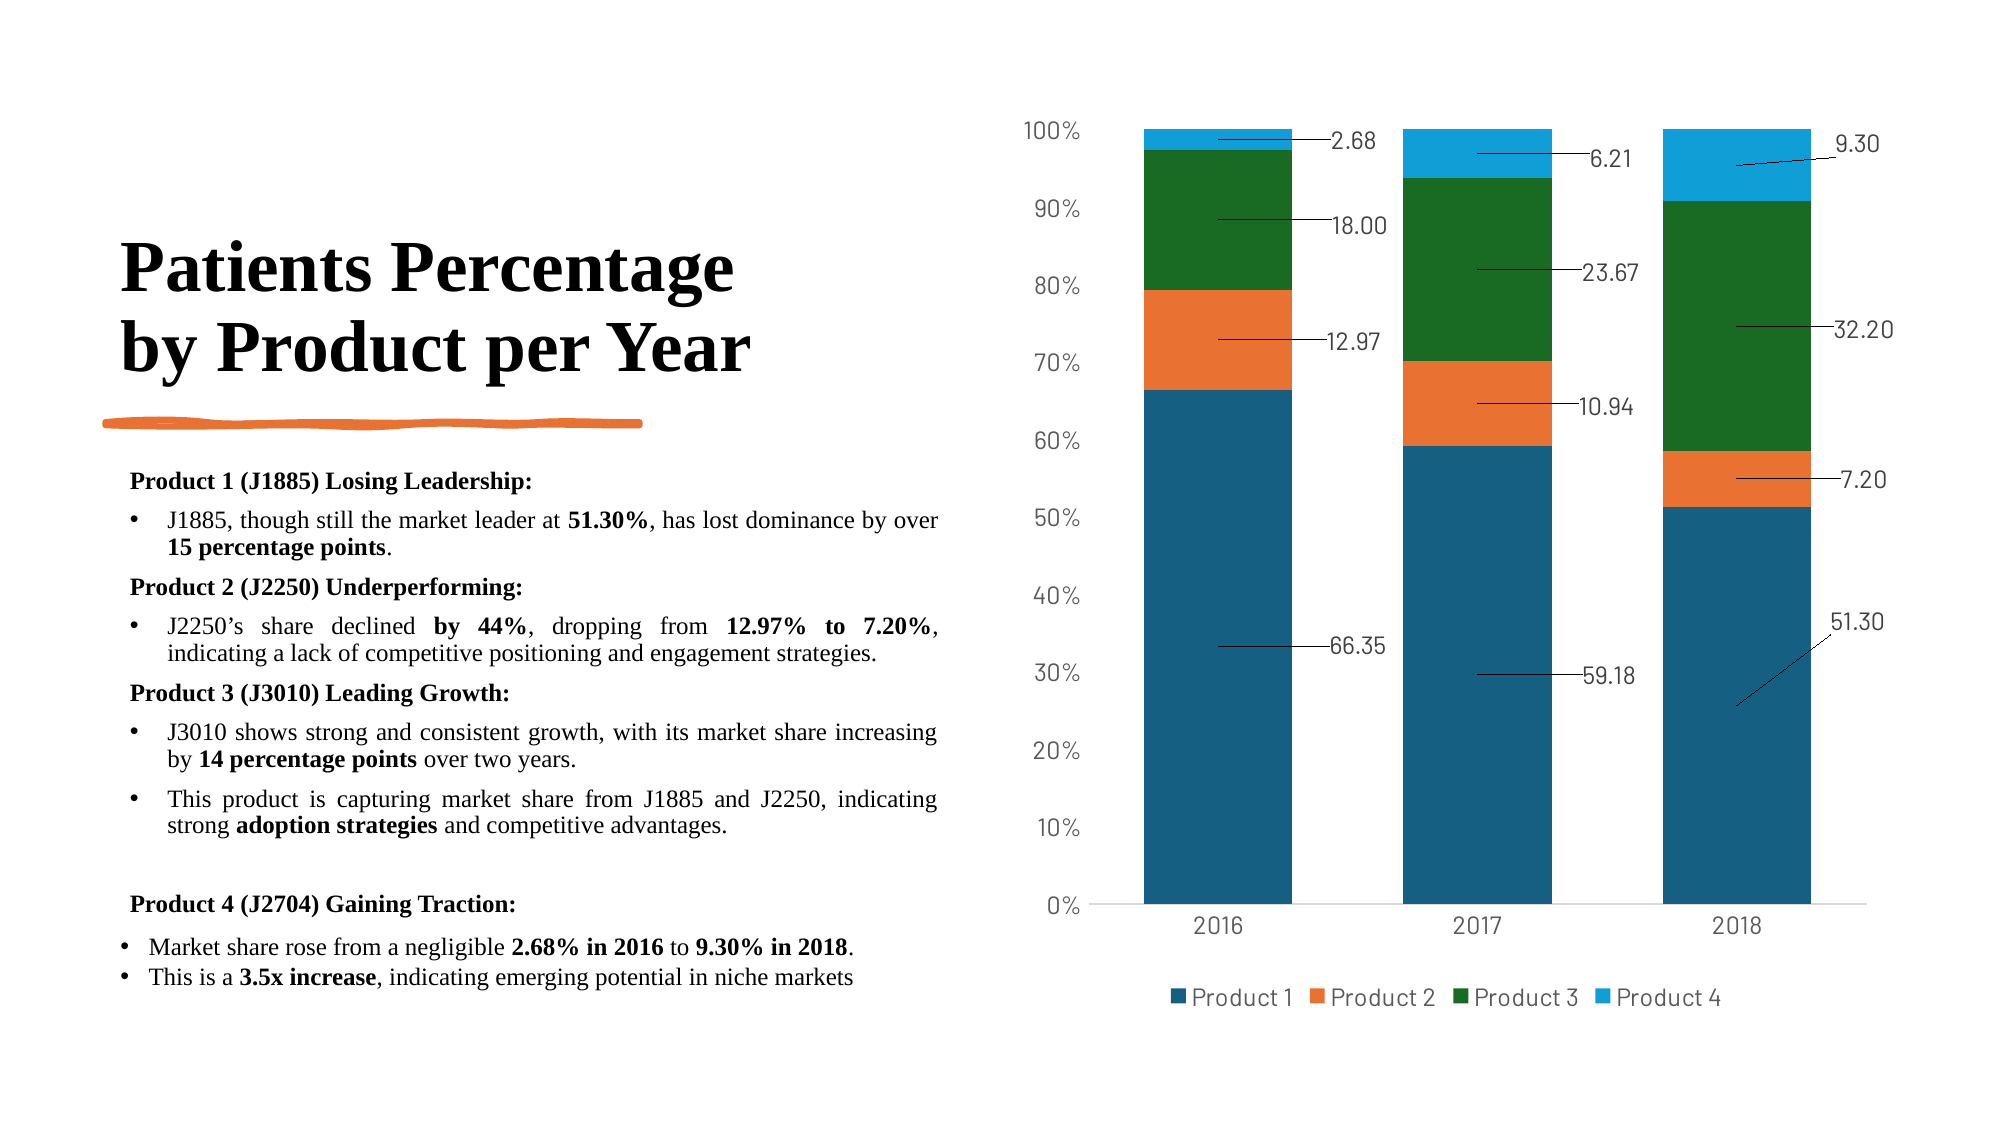

### Chart

| Category | Product 1 | Product 2 | Product 3 | Product 4 |
|---|---|---|---|---|
| 2016 | 66.3467902051621 | 12.9715420251489 | 18.0013236267372 | 2.68034414295168 |
| 2017 | 59.1825462579397 | 10.9362054681027 | 23.6674951670809 | 6.21375310687655 |
| 2018 | 51.3023493360572 | 7.20122574055158 | 32.2012257405515 | 9.29519918283963 |
# Patients Percentage by Product per Year

Product 1 (J1885) Losing Leadership:
J1885, though still the market leader at 51.30%, has lost dominance by over 15 percentage points.
Product 2 (J2250) Underperforming:
J2250’s share declined by 44%, dropping from 12.97% to 7.20%, indicating a lack of competitive positioning and engagement strategies.
Product 3 (J3010) Leading Growth:
J3010 shows strong and consistent growth, with its market share increasing by 14 percentage points over two years.
This product is capturing market share from J1885 and J2250, indicating strong adoption strategies and competitive advantages.

Product 4 (J2704) Gaining Traction:
Market share rose from a negligible 2.68% in 2016 to 9.30% in 2018.
This is a 3.5x increase, indicating emerging potential in niche markets